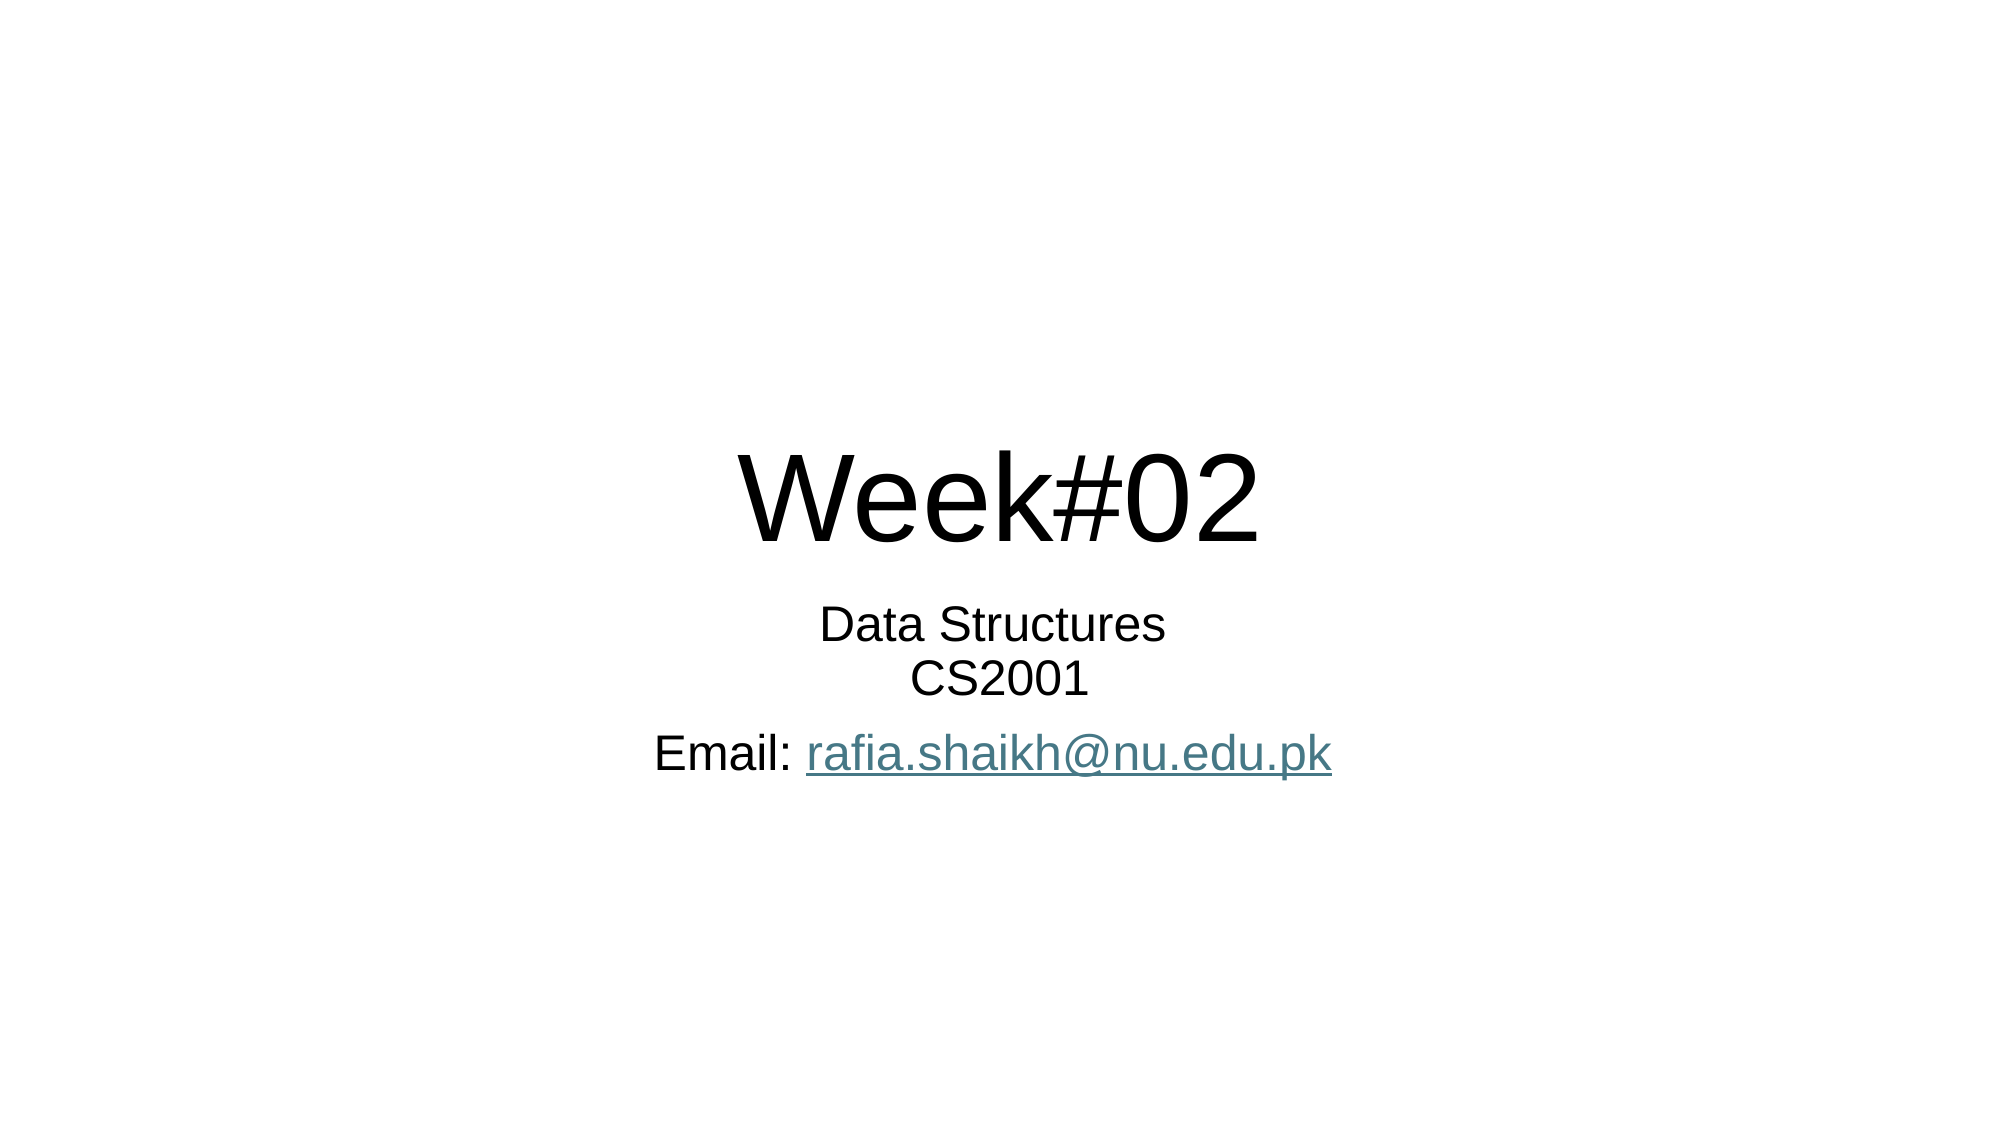

# Week#02
Data Structures
CS2001
Email: rafia.shaikh@nu.edu.pk